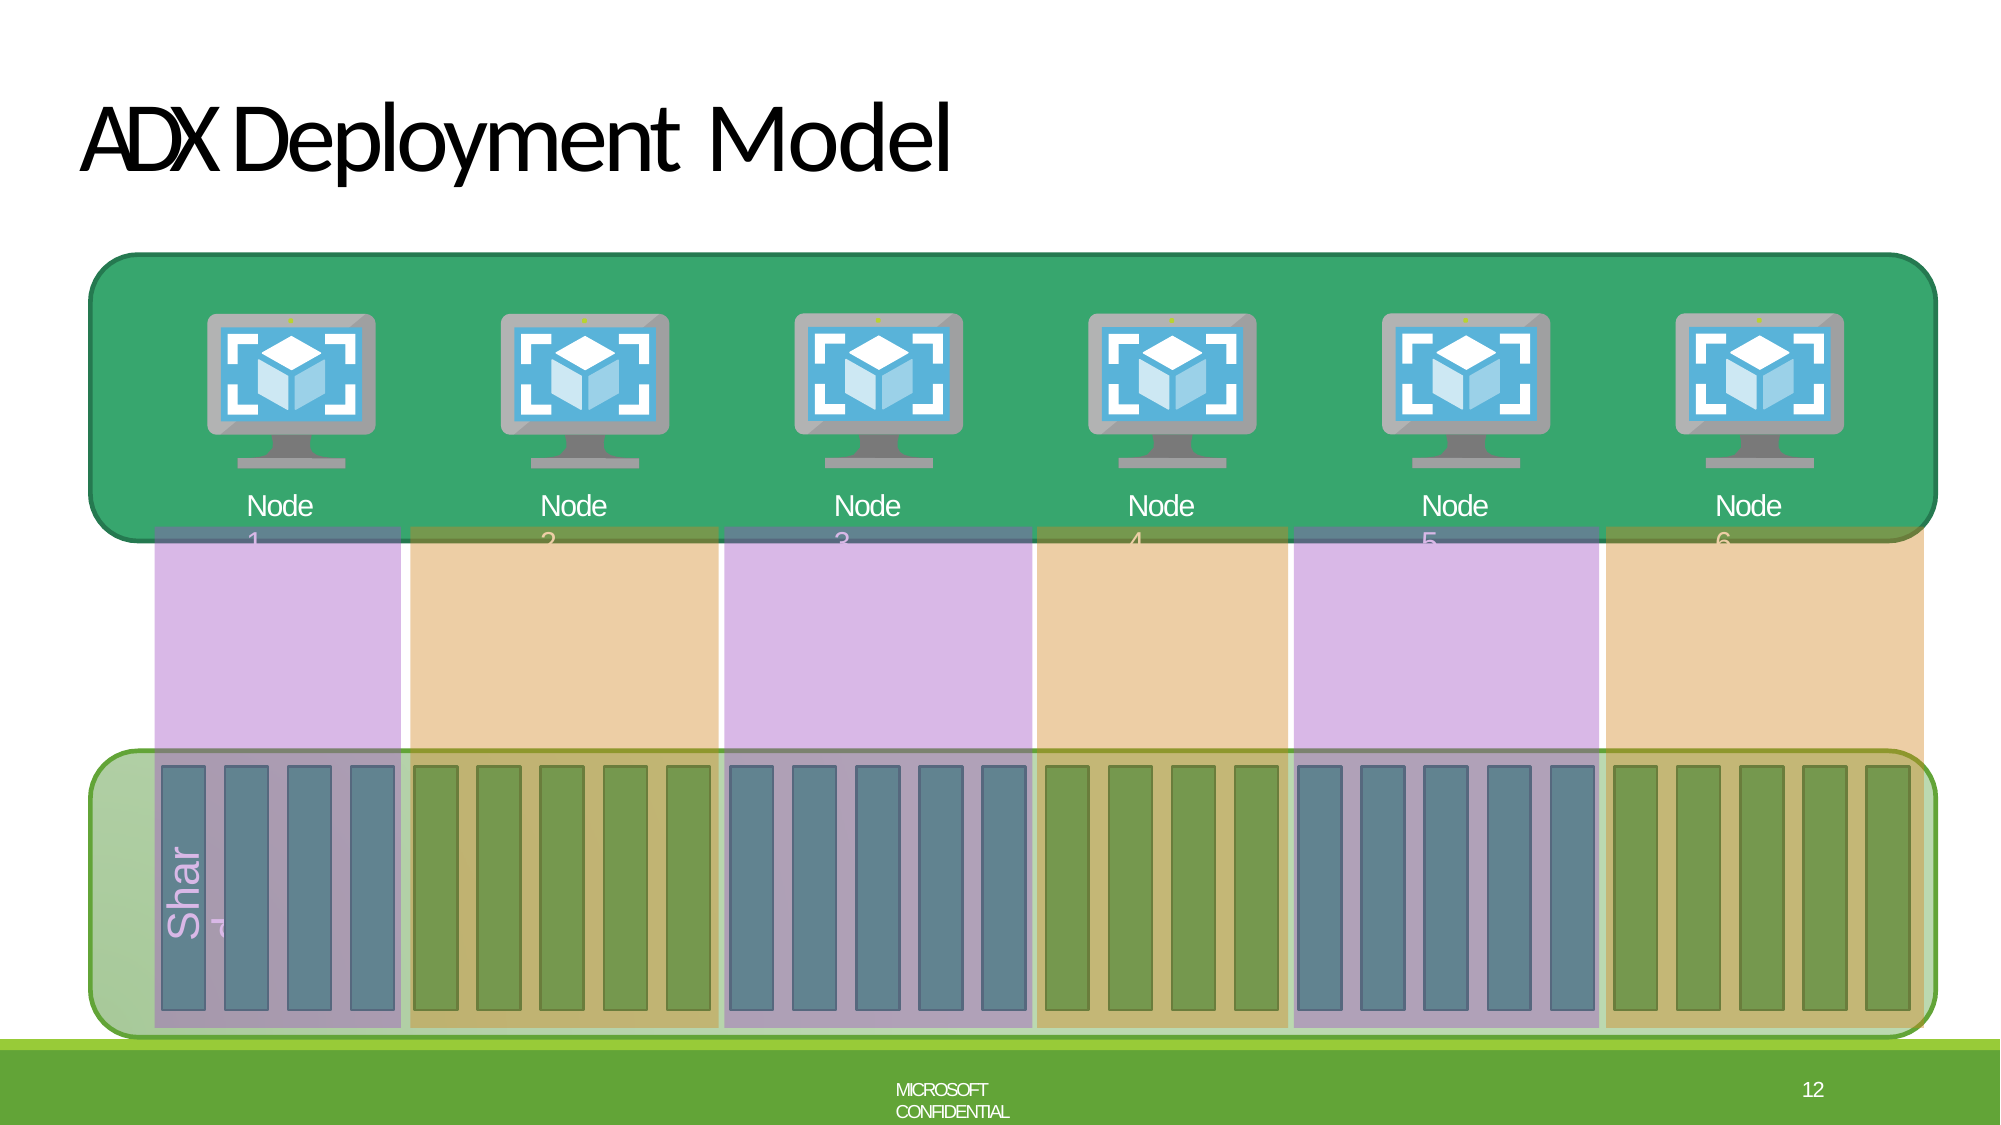

# ADX Deployment Model

Node 1
Node 2
Node 3
Node 4
Node 5
Node 6

Shard

12
MICROSOFT CONFIDENTIAL